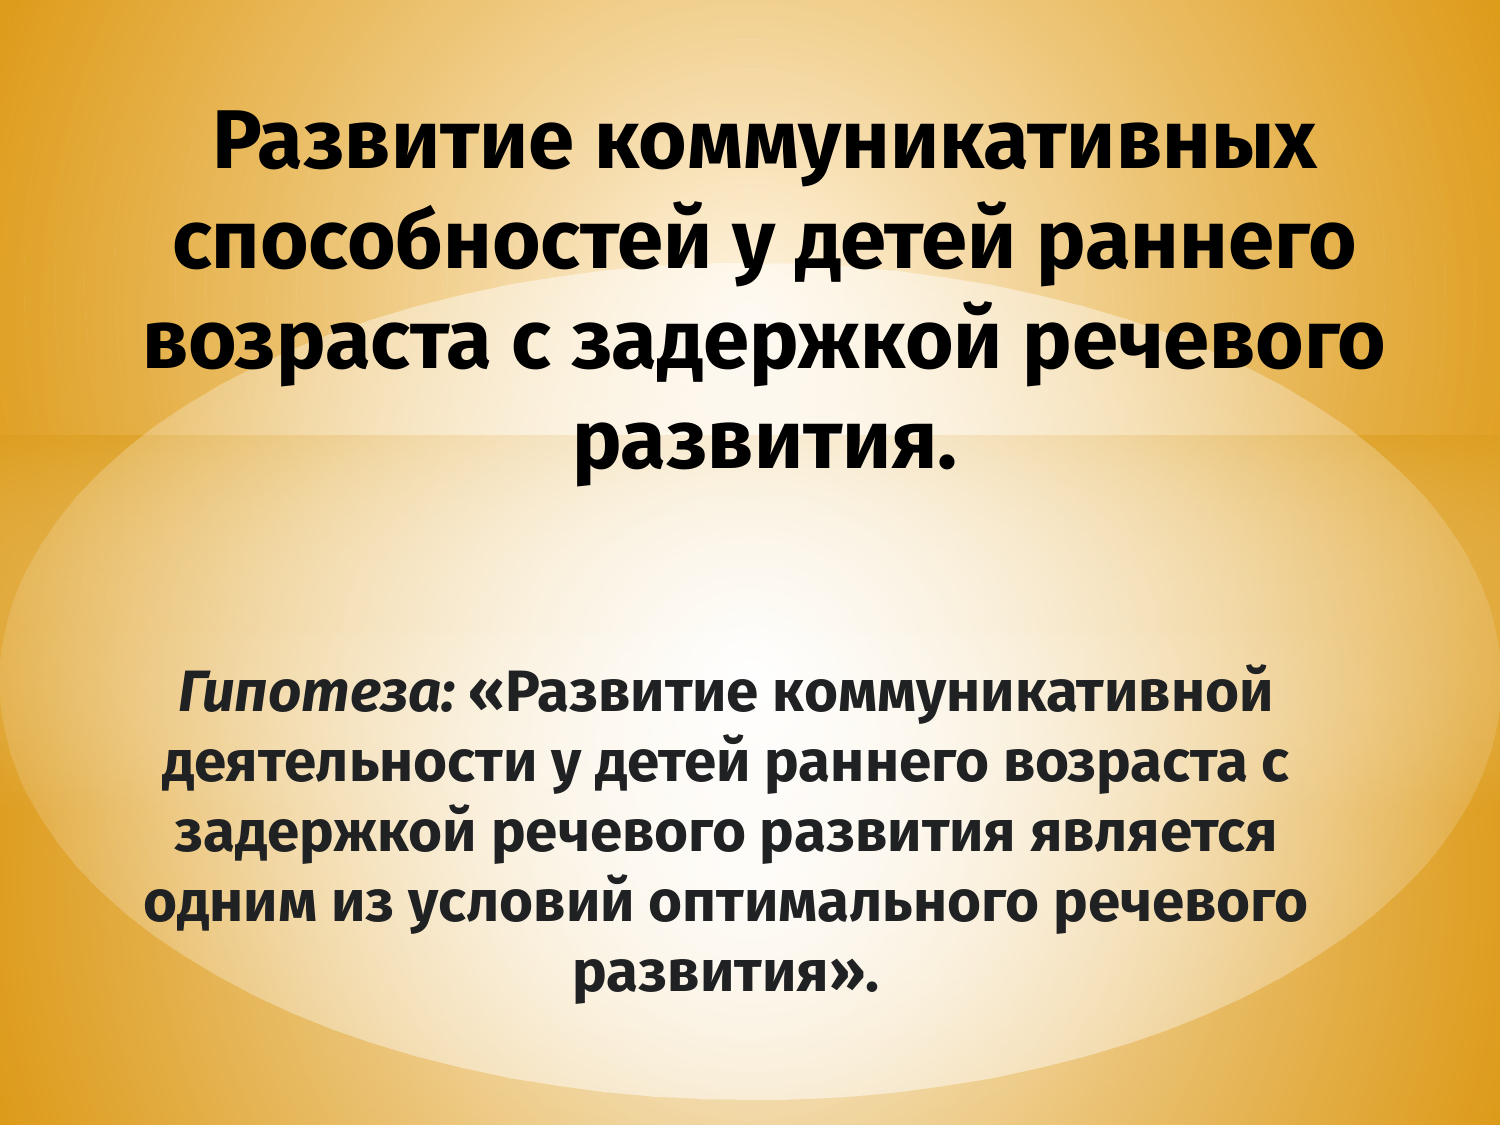

# Развитие коммуникативных способностей у детей раннего возраста с задержкой речевого развития.
Гипотеза: «Развитие коммуникативной деятельности у детей раннего возраста с задержкой речевого развития является одним из условий оптимального речевого развития».